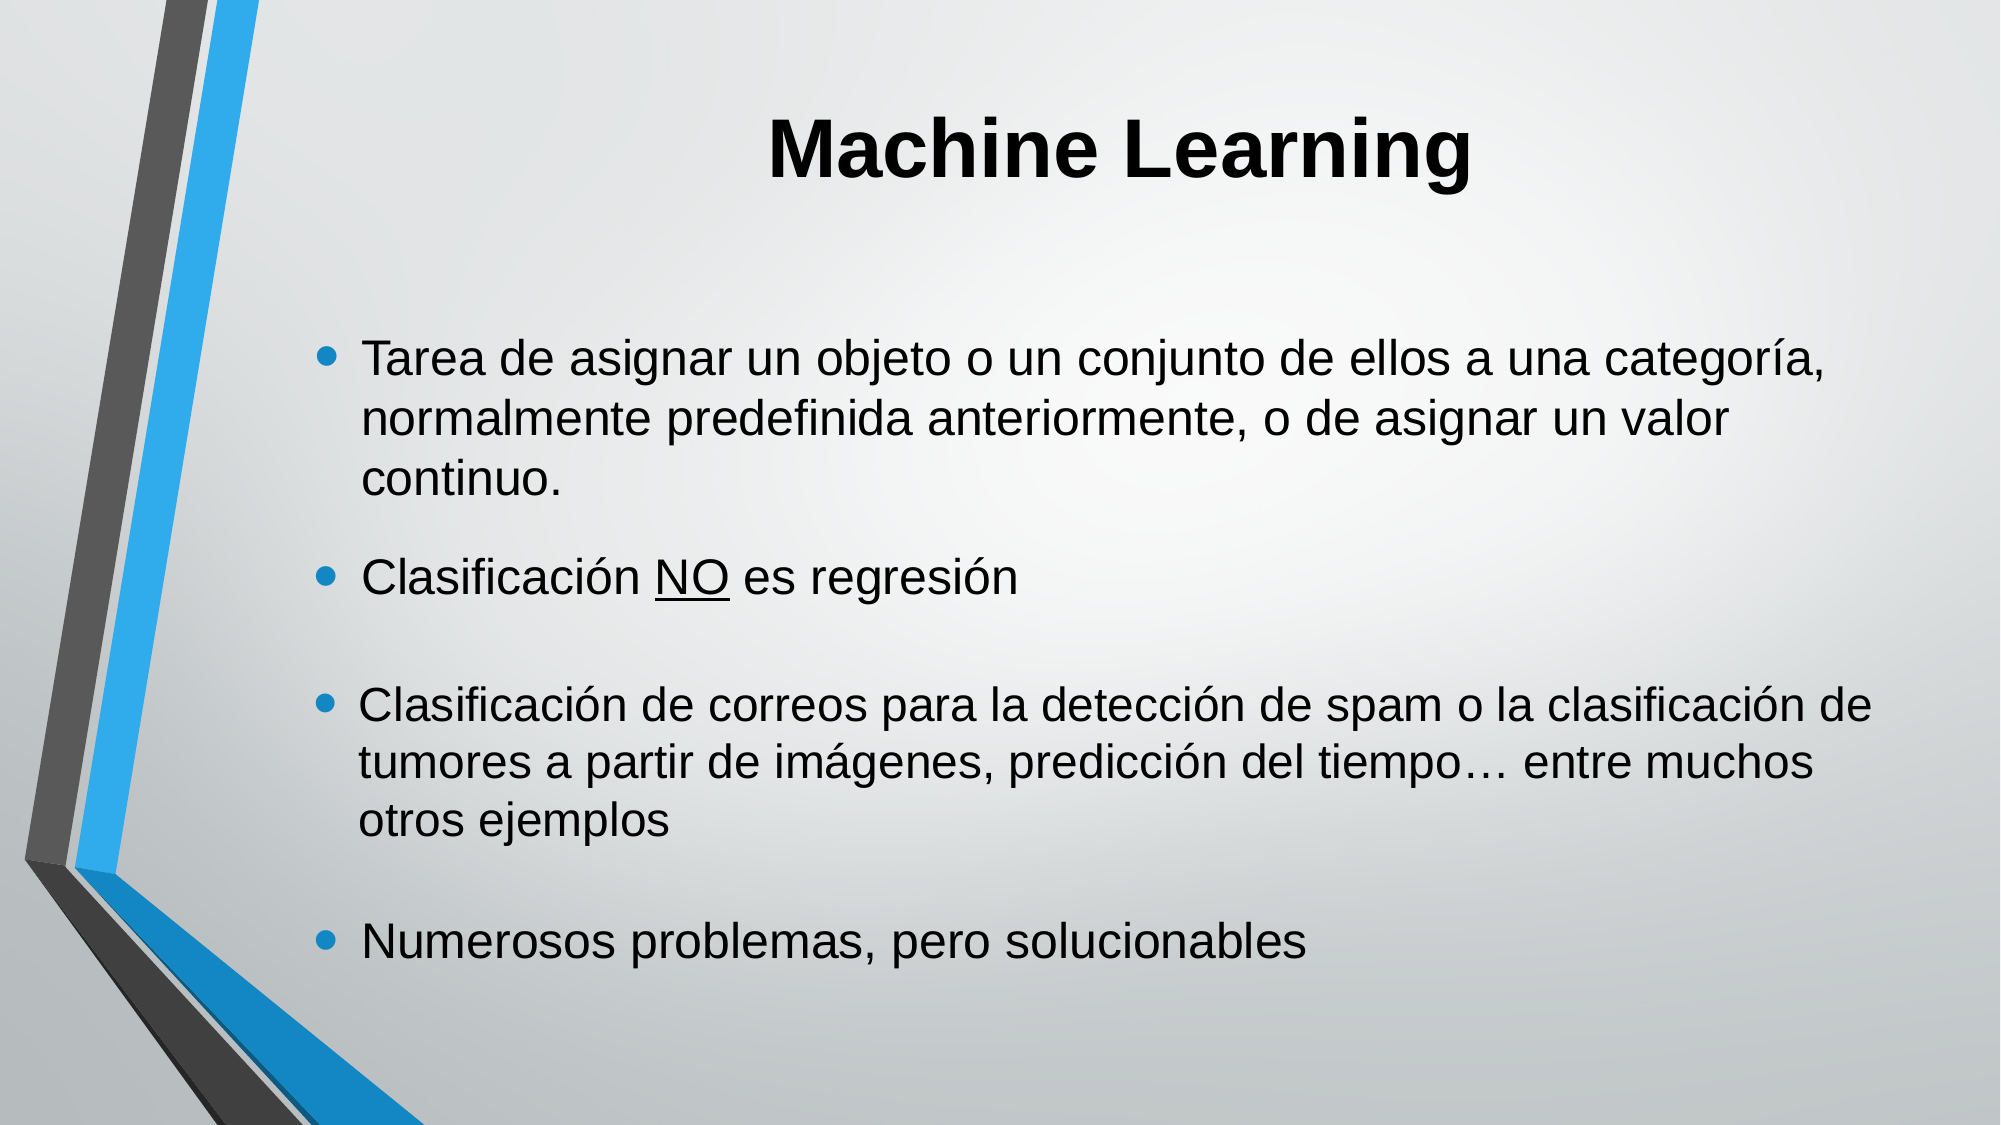

# Machine Learning
Tarea de asignar un objeto o un conjunto de ellos a una categoría, normalmente predefinida anteriormente, o de asignar un valor continuo.
Clasificación NO es regresión
Clasificación de correos para la detección de spam o la clasificación de tumores a partir de imágenes, predicción del tiempo… entre muchos otros ejemplos
Numerosos problemas, pero solucionables